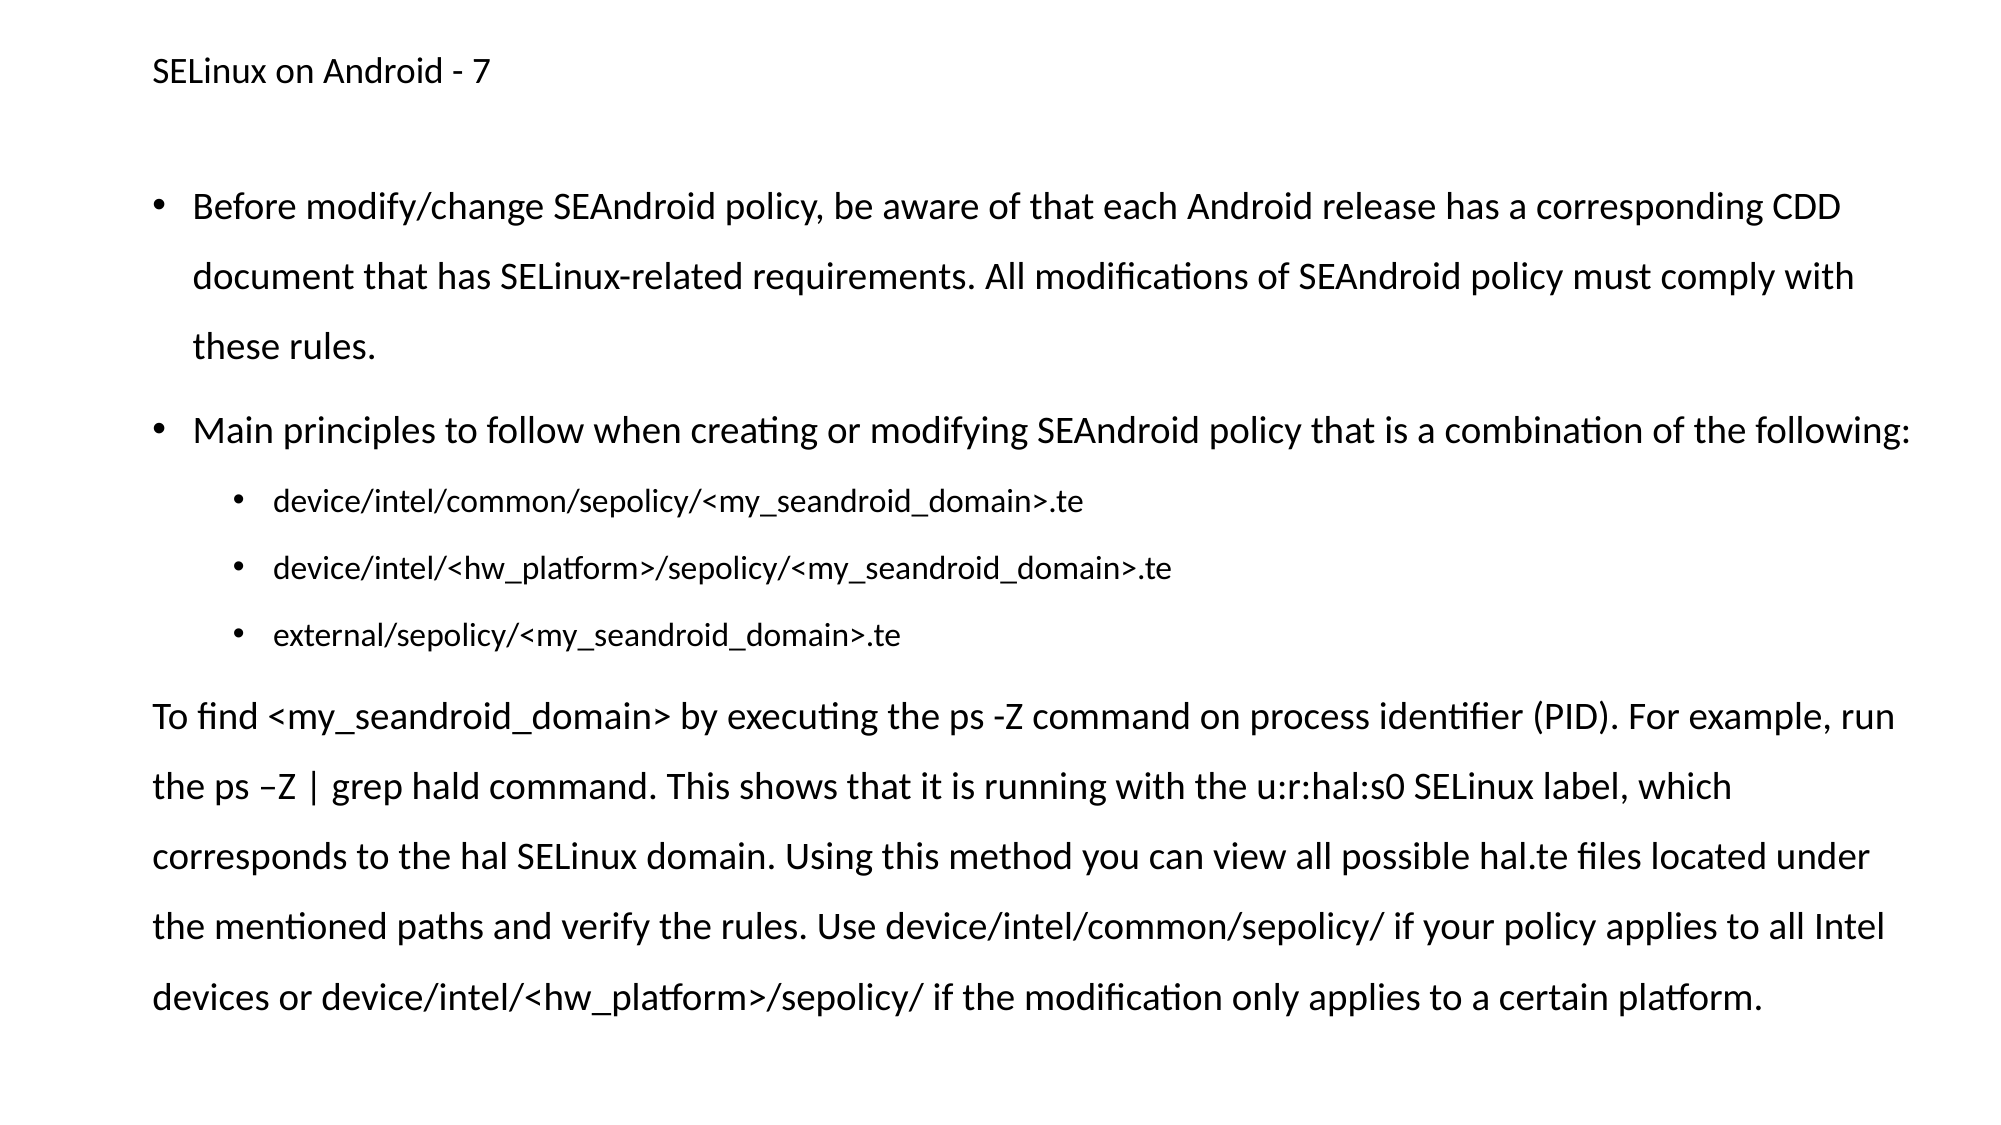

# SELinux on Android - 7
Before modify/change SEAndroid policy, be aware of that each Android release has a corresponding CDD document that has SELinux-related requirements. All modifications of SEAndroid policy must comply with these rules.
Main principles to follow when creating or modifying SEAndroid policy that is a combination of the following:
device/intel/common/sepolicy/<my_seandroid_domain>.te
device/intel/<hw_platform>/sepolicy/<my_seandroid_domain>.te
external/sepolicy/<my_seandroid_domain>.te
To find <my_seandroid_domain> by executing the ps -Z command on process identifier (PID). For example, run the ps –Z | grep hald command. This shows that it is running with the u:r:hal:s0 SELinux label, which corresponds to the hal SELinux domain. Using this method you can view all possible hal.te files located under the mentioned paths and verify the rules. Use device/intel/common/sepolicy/ if your policy applies to all Intel devices or device/intel/<hw_platform>/sepolicy/ if the modification only applies to a certain platform.